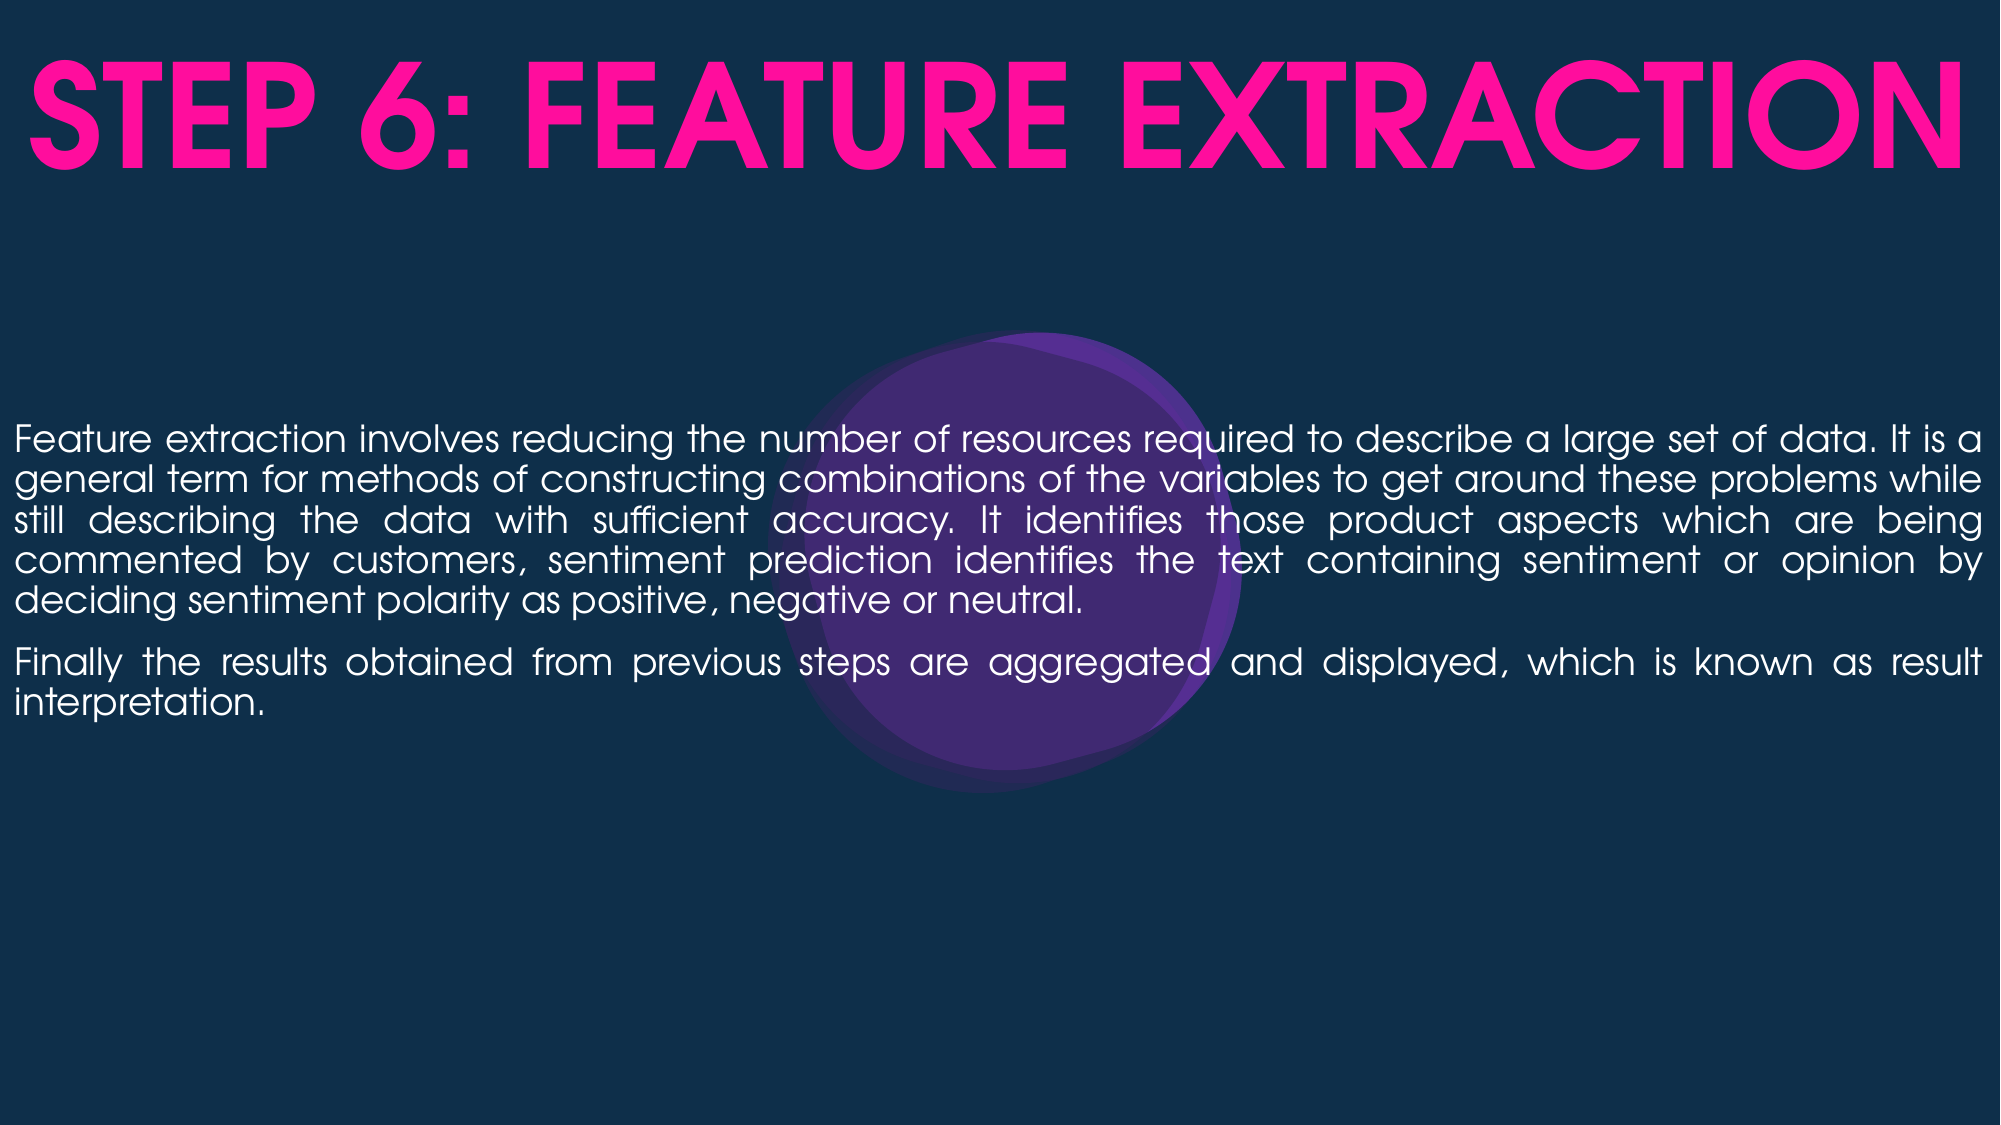

bb

STEP 6: FEATURE EXTRACTION

Feature extraction involves reducing the number of resources required to describe a large set of data. It is a general term for methods of constructing combinations of the variables to get around these problems while still describing the data with sufficient accuracy. It identifies those product aspects which are being commented by customers, sentiment prediction identifies the text containing sentiment or opinion by deciding sentiment polarity as positive, negative or neutral.
Finally the results obtained from previous steps are aggregated and displayed, which is known as result interpretation.
https://www.pexels.com/photo/ocean-water-wave-photo-1295138/
aa